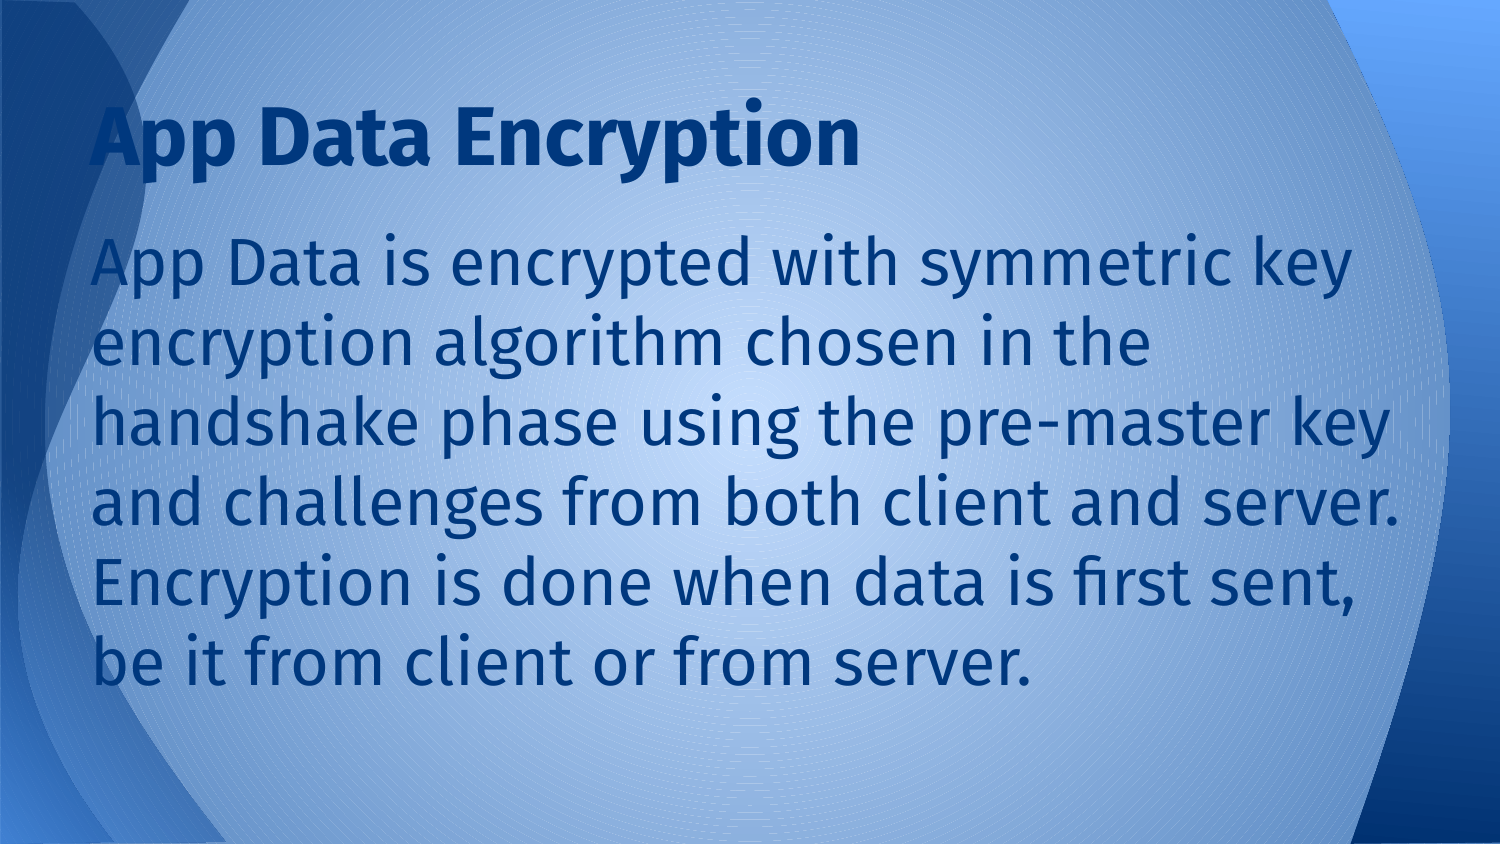

# App Data Encryption
App Data is encrypted with symmetric key encryption algorithm chosen in the handshake phase using the pre-master key and challenges from both client and server. Encryption is done when data is first sent, be it from client or from server.